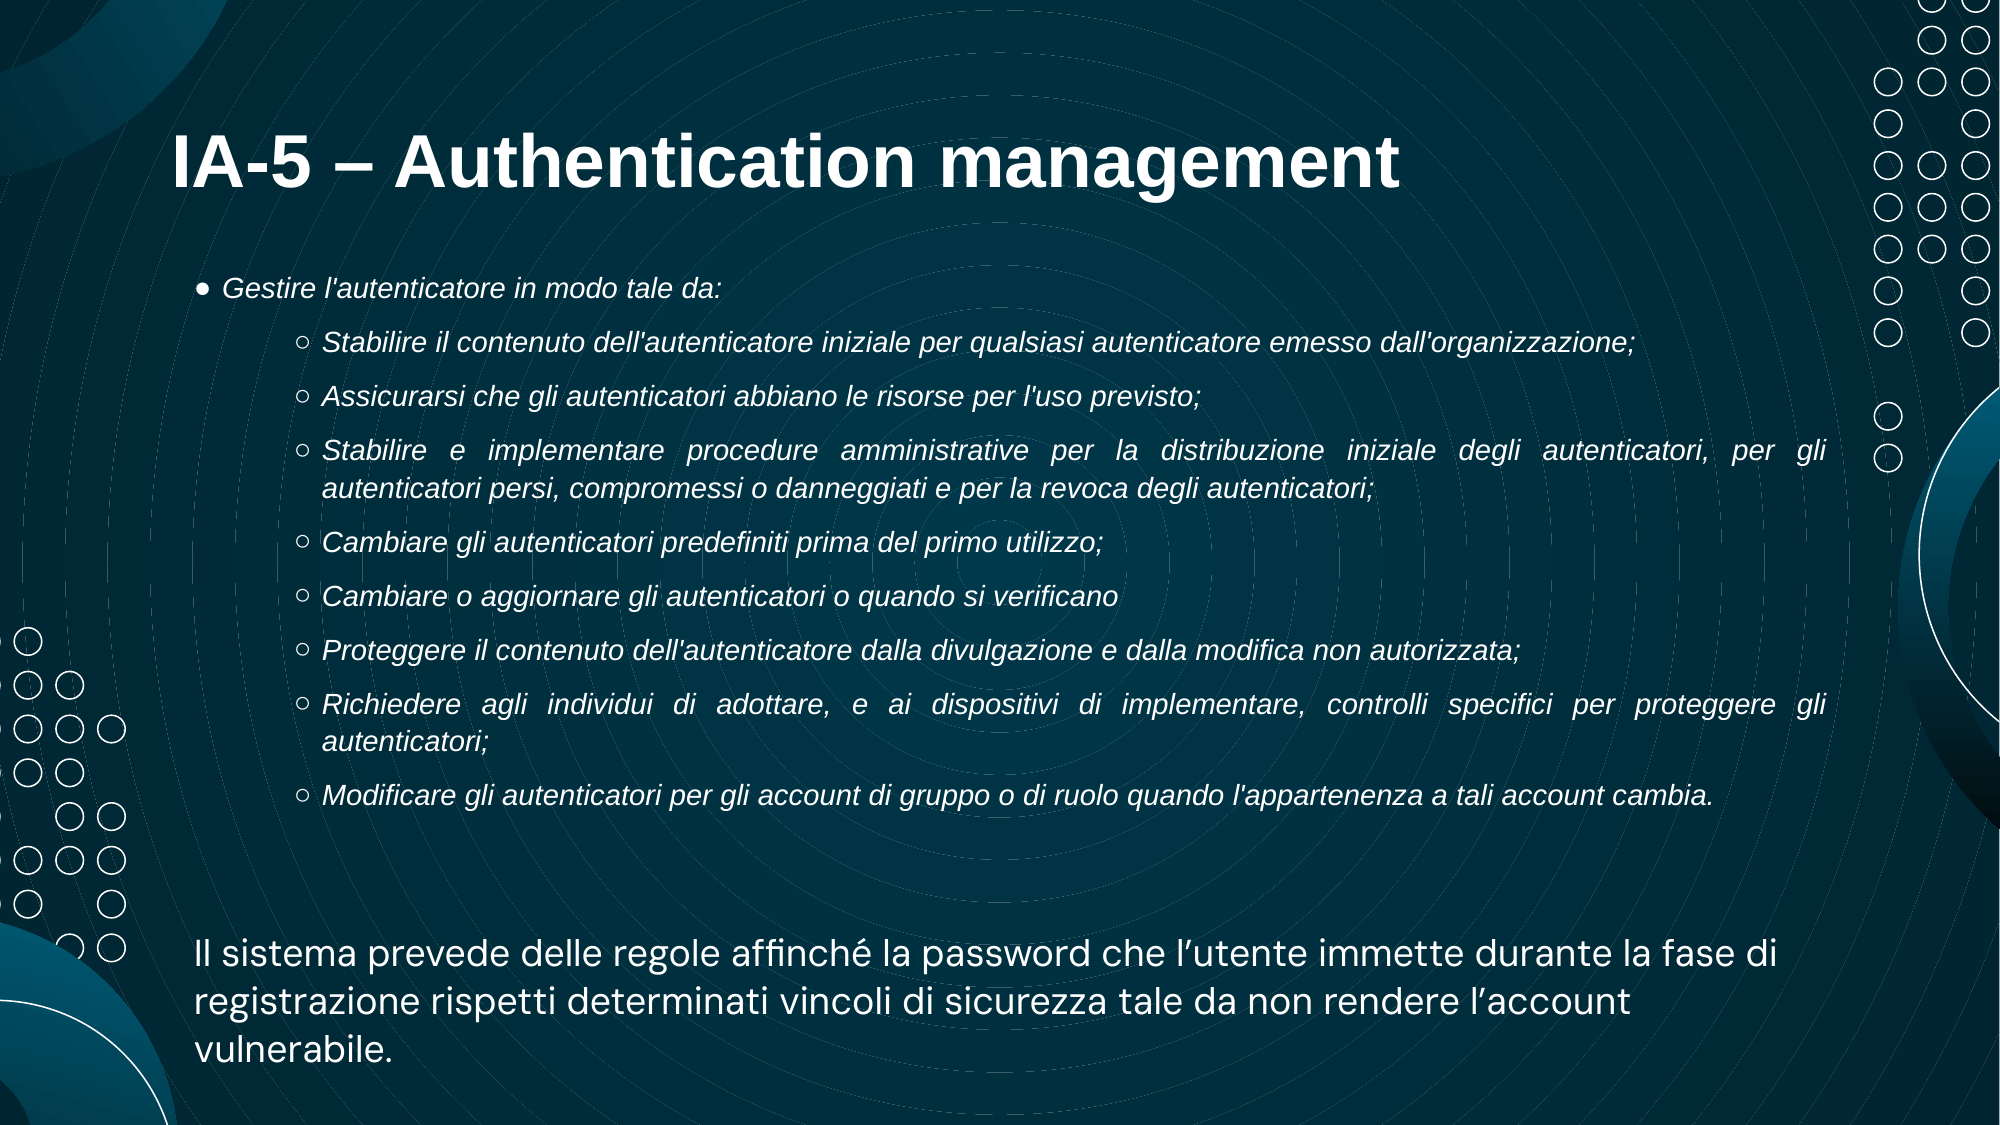

# IA-5 – Authentication management
Gestire l'autenticatore in modo tale da:
Stabilire il contenuto dell'autenticatore iniziale per qualsiasi autenticatore emesso dall'organizzazione;
Assicurarsi che gli autenticatori abbiano le risorse per l'uso previsto;
Stabilire e implementare procedure amministrative per la distribuzione iniziale degli autenticatori, per gli autenticatori persi, compromessi o danneggiati e per la revoca degli autenticatori;
Cambiare gli autenticatori predefiniti prima del primo utilizzo;
Cambiare o aggiornare gli autenticatori o quando si verificano
Proteggere il contenuto dell'autenticatore dalla divulgazione e dalla modifica non autorizzata;
Richiedere agli individui di adottare, e ai dispositivi di implementare, controlli specifici per proteggere gli autenticatori;
Modificare gli autenticatori per gli account di gruppo o di ruolo quando l'appartenenza a tali account cambia.

Il sistema prevede delle regole affinché la password che l’utente immette durante la fase di registrazione rispetti determinati vincoli di sicurezza tale da non rendere l’account vulnerabile.